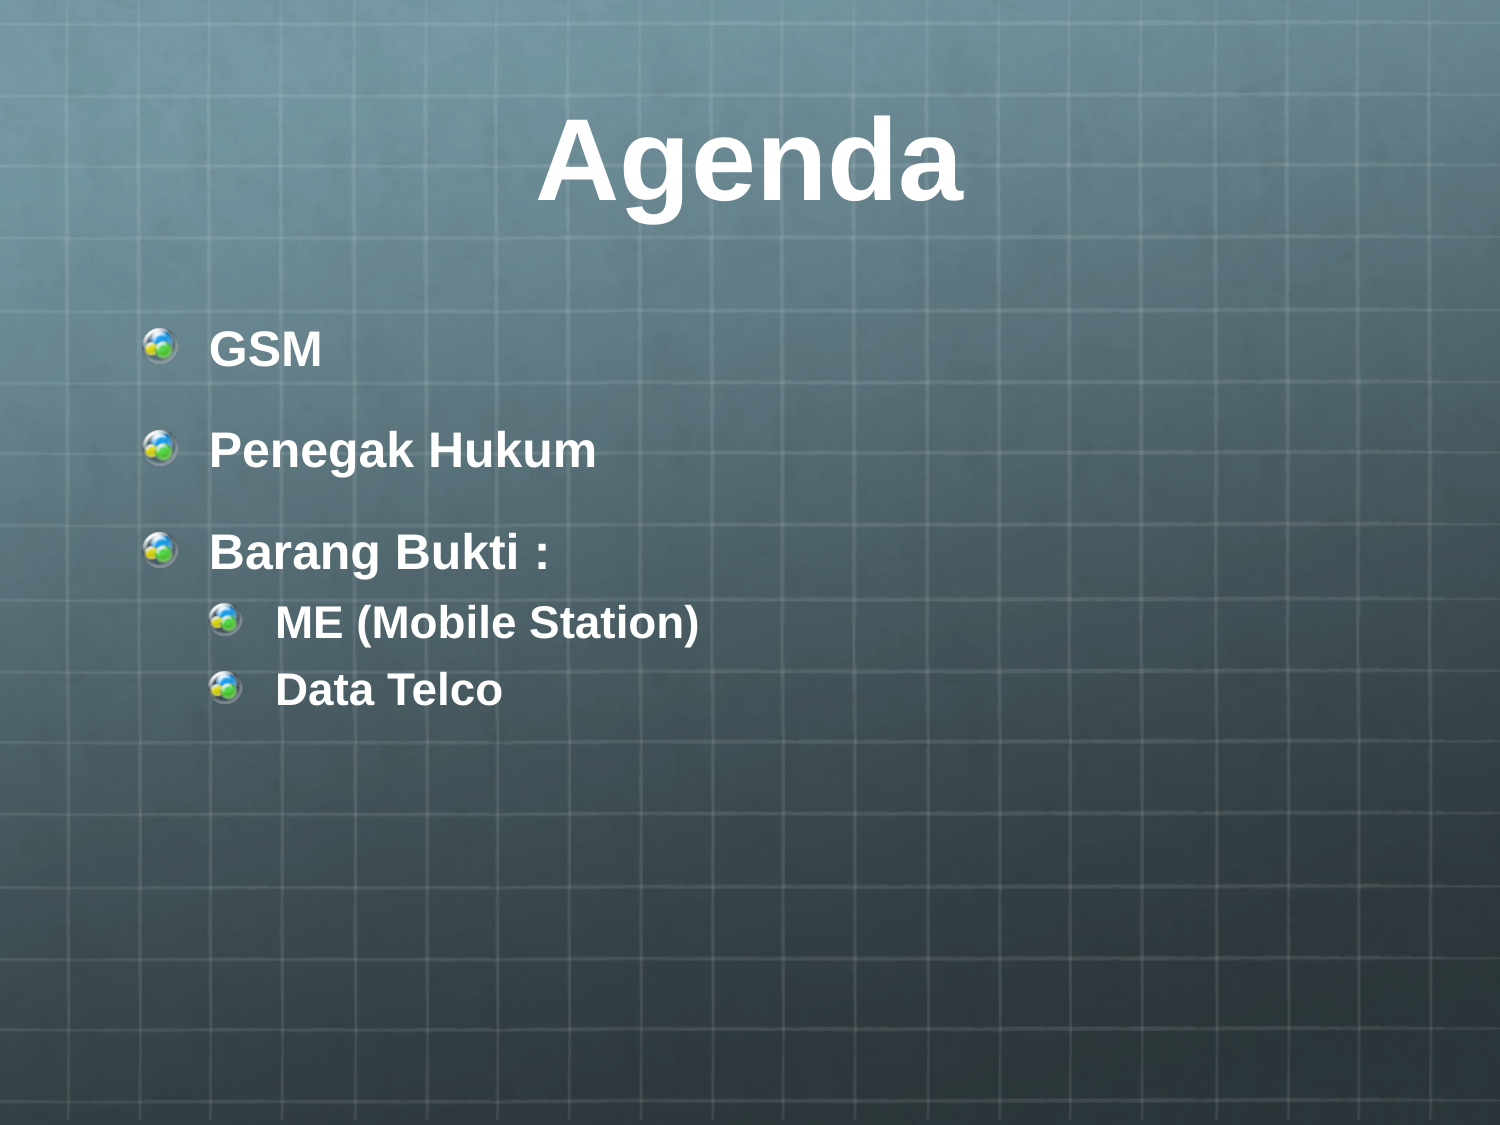

# Agenda
GSM
Penegak Hukum
Barang Bukti :
ME (Mobile Station)
Data Telco